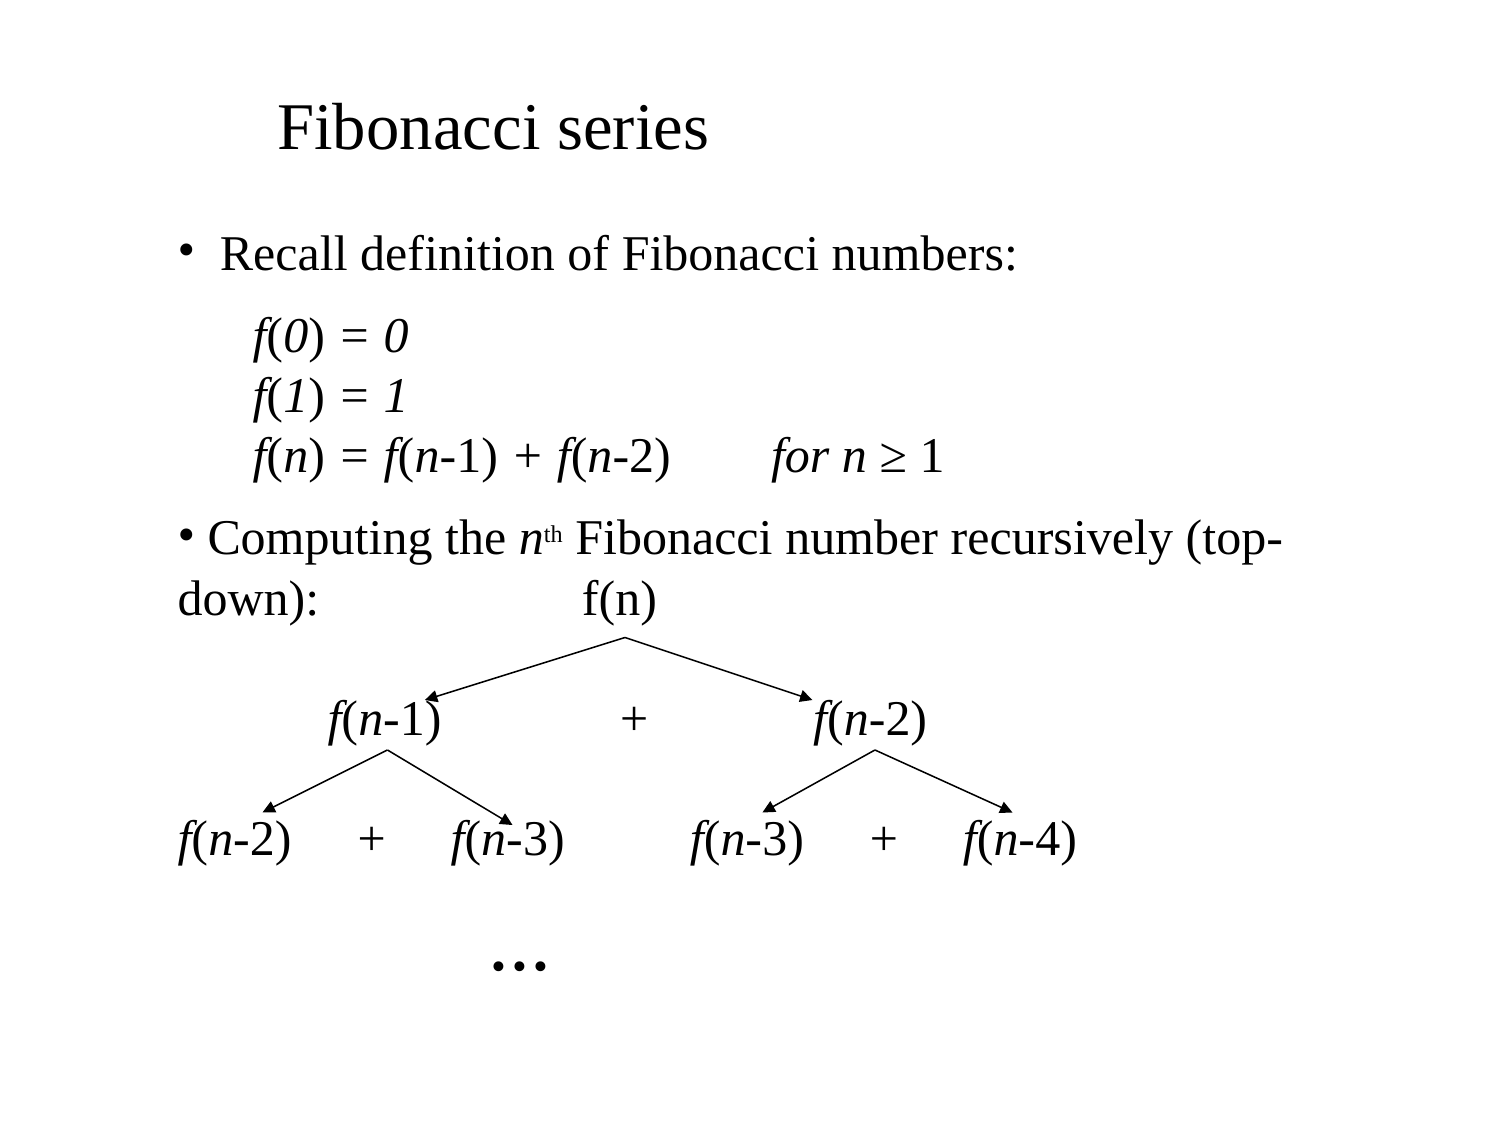

Fibonacci series
  Recall definition of Fibonacci numbers:

f(0) = 0
f(1) = 1
f(n) = f(n-1) + f(n-2)        for n ≥ 1

 Computing the nth Fibonacci number recursively (top-down):                     f(n)

            f(n-1)              +             f(n-2)

f(n-2)     +     f(n-3)          f(n-3)     +     f(n-4)

               ...